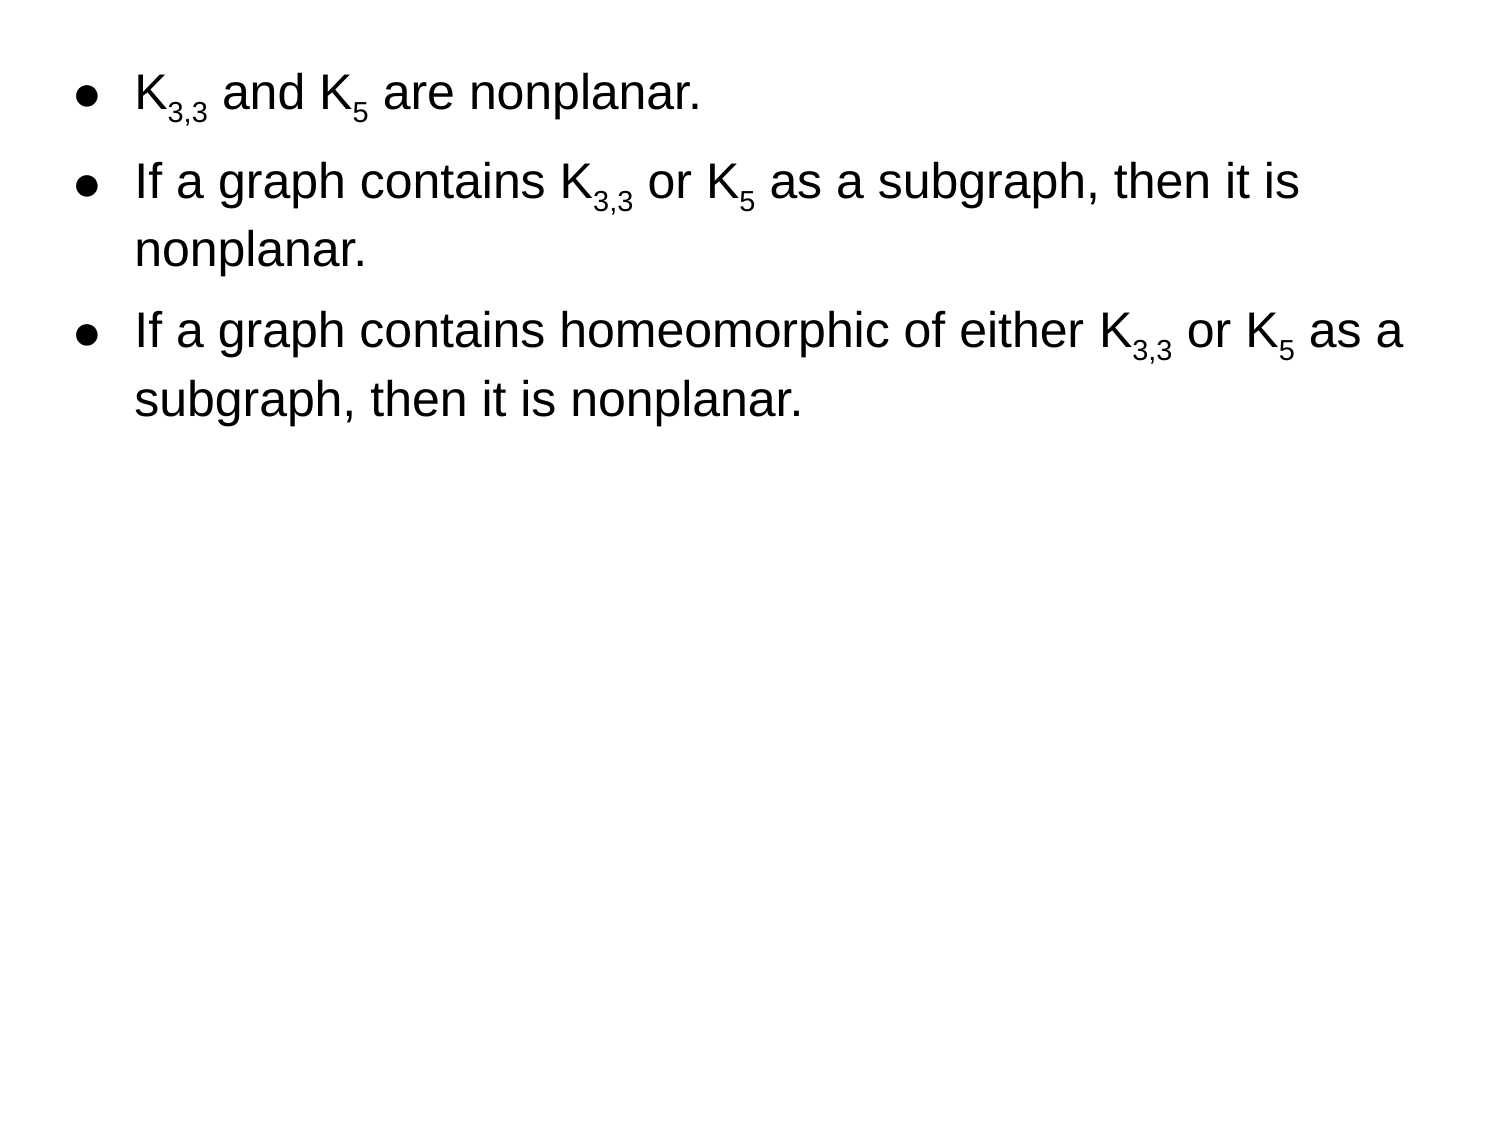

K3,3 and K5 are nonplanar.
If a graph contains K3,3 or K5 as a subgraph, then it is nonplanar.
If a graph contains homeomorphic of either K3,3 or K5 as a subgraph, then it is nonplanar.